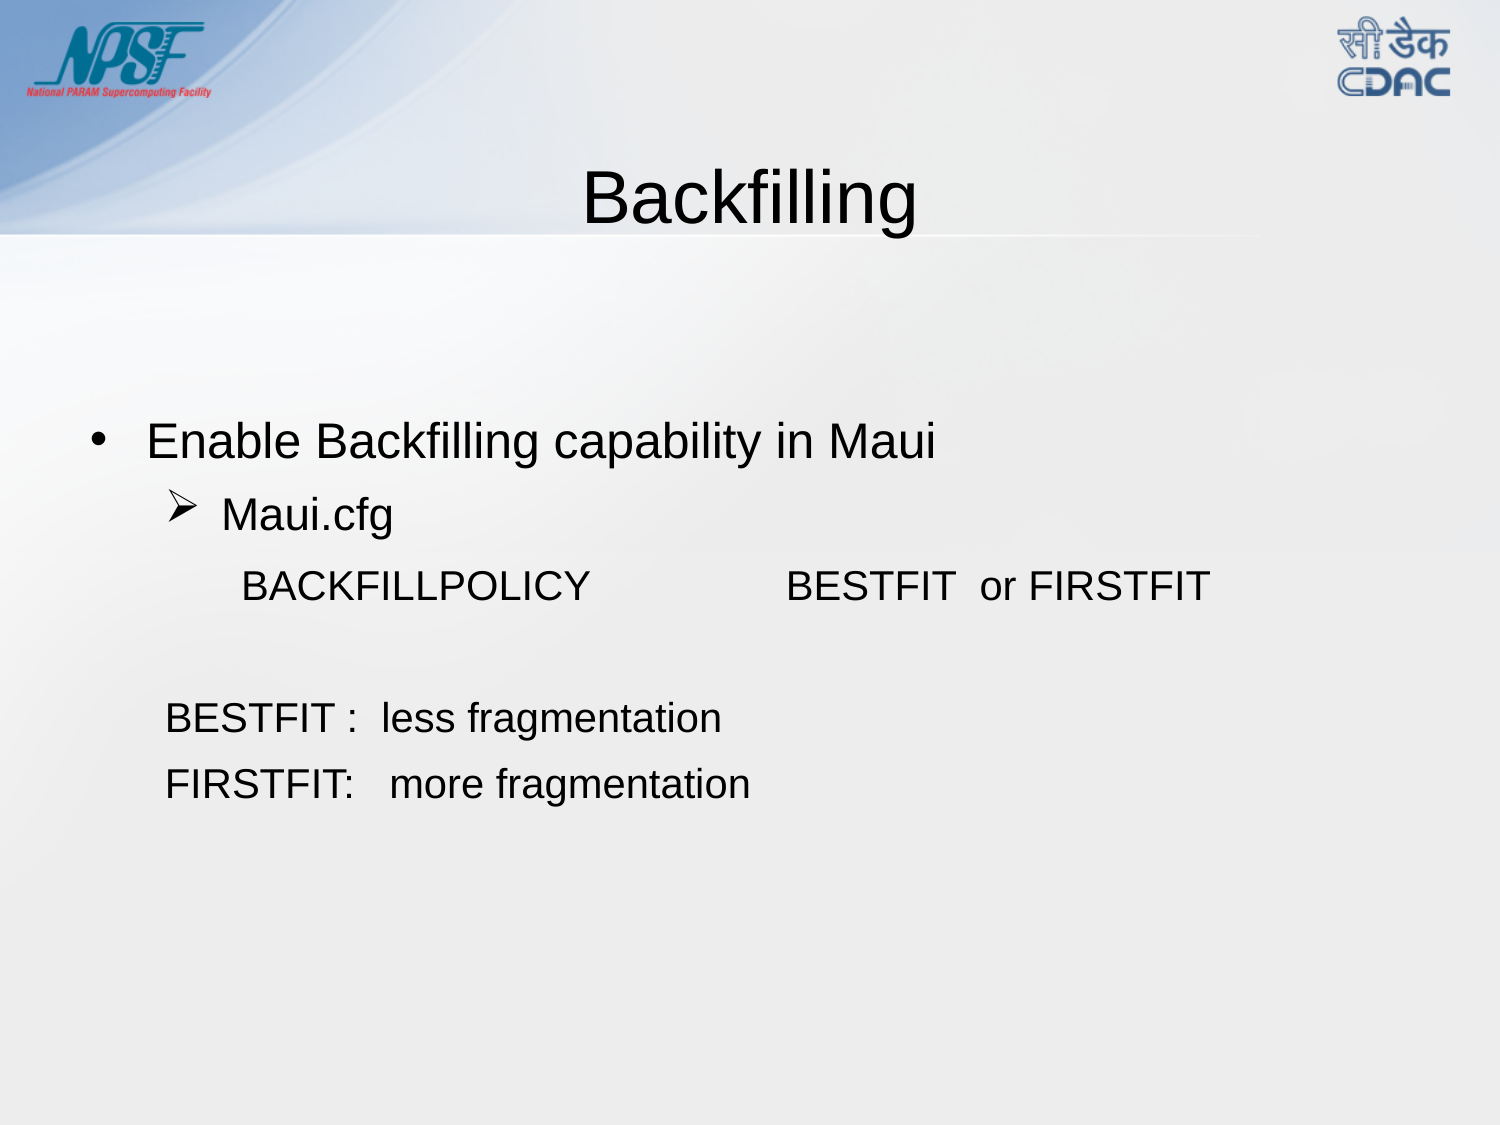

# Backfilling

Enable Backfilling capability in Maui
Maui.cfg
      BACKFILLPOLICY                 BESTFIT  or FIRSTFIT

BESTFIT :  less fragmentation
FIRSTFIT:   more fragmentation